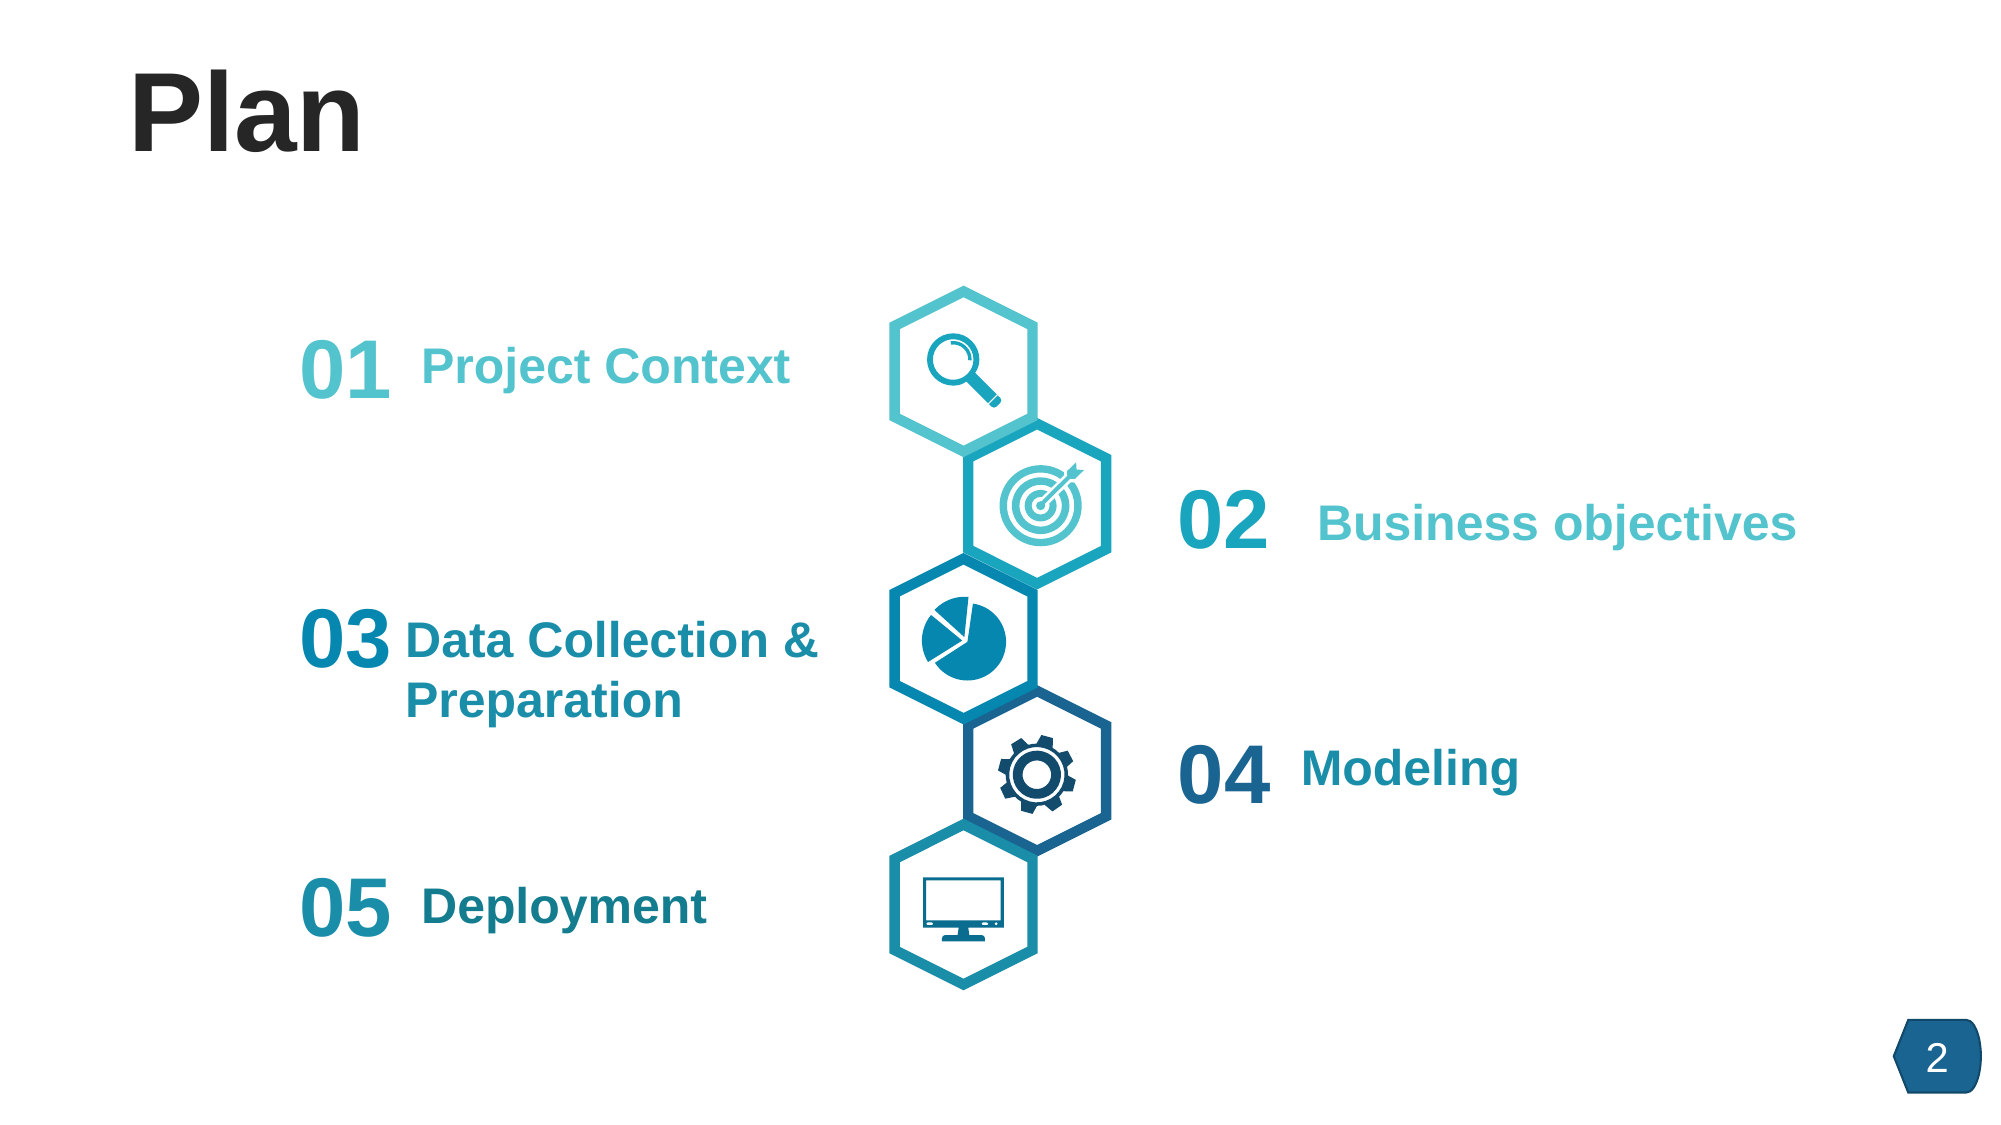

Plan

01
Project Context

02

Business objectives
03

Data Collection & Preparation
04
Modeling

05
Deployment

2